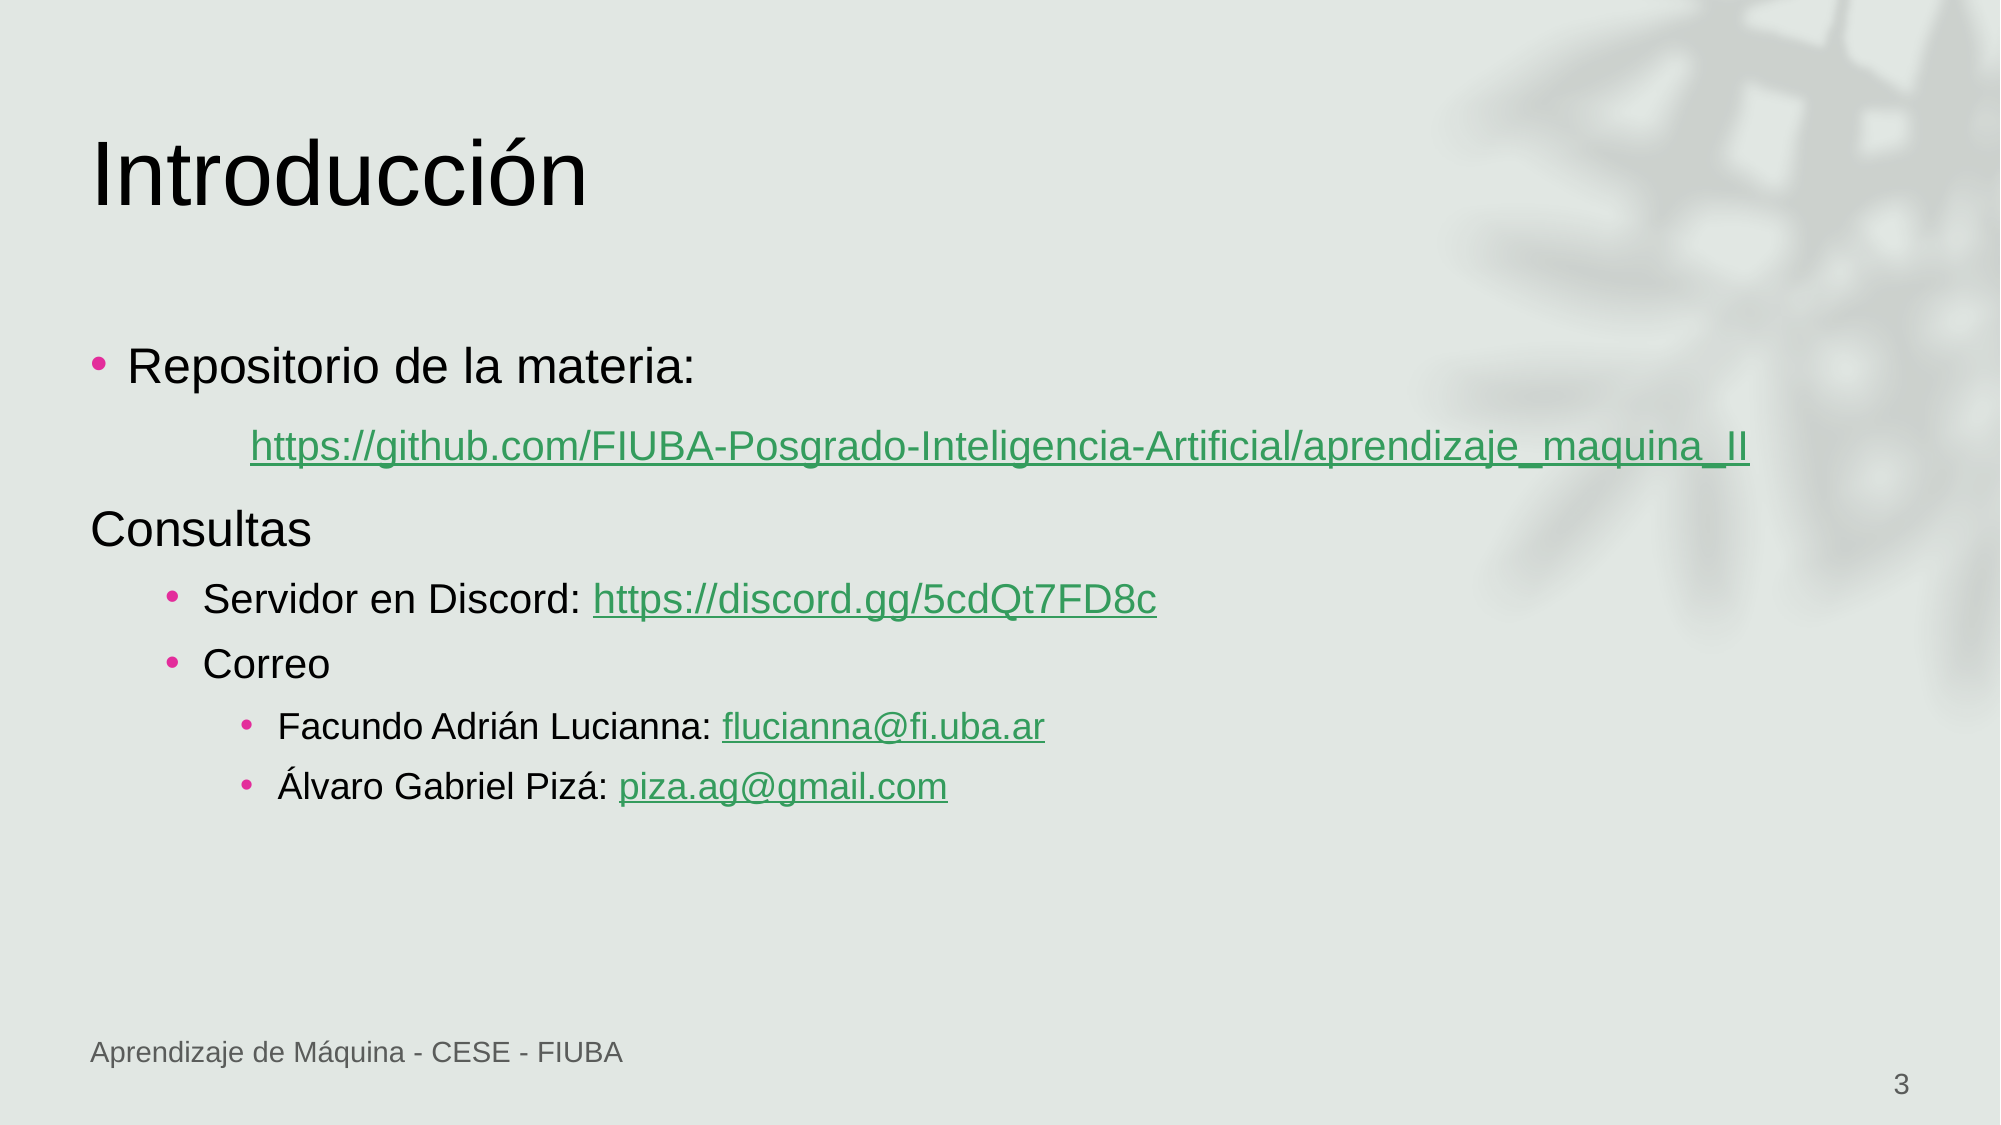

# Introducción
Repositorio de la materia:
https://github.com/FIUBA-Posgrado-Inteligencia-Artificial/aprendizaje_maquina_II
Consultas
Servidor en Discord: https://discord.gg/5cdQt7FD8c
Correo
Facundo Adrián Lucianna: flucianna@fi.uba.ar
Álvaro Gabriel Pizá: piza.ag@gmail.com
Aprendizaje de Máquina - CESE - FIUBA
3